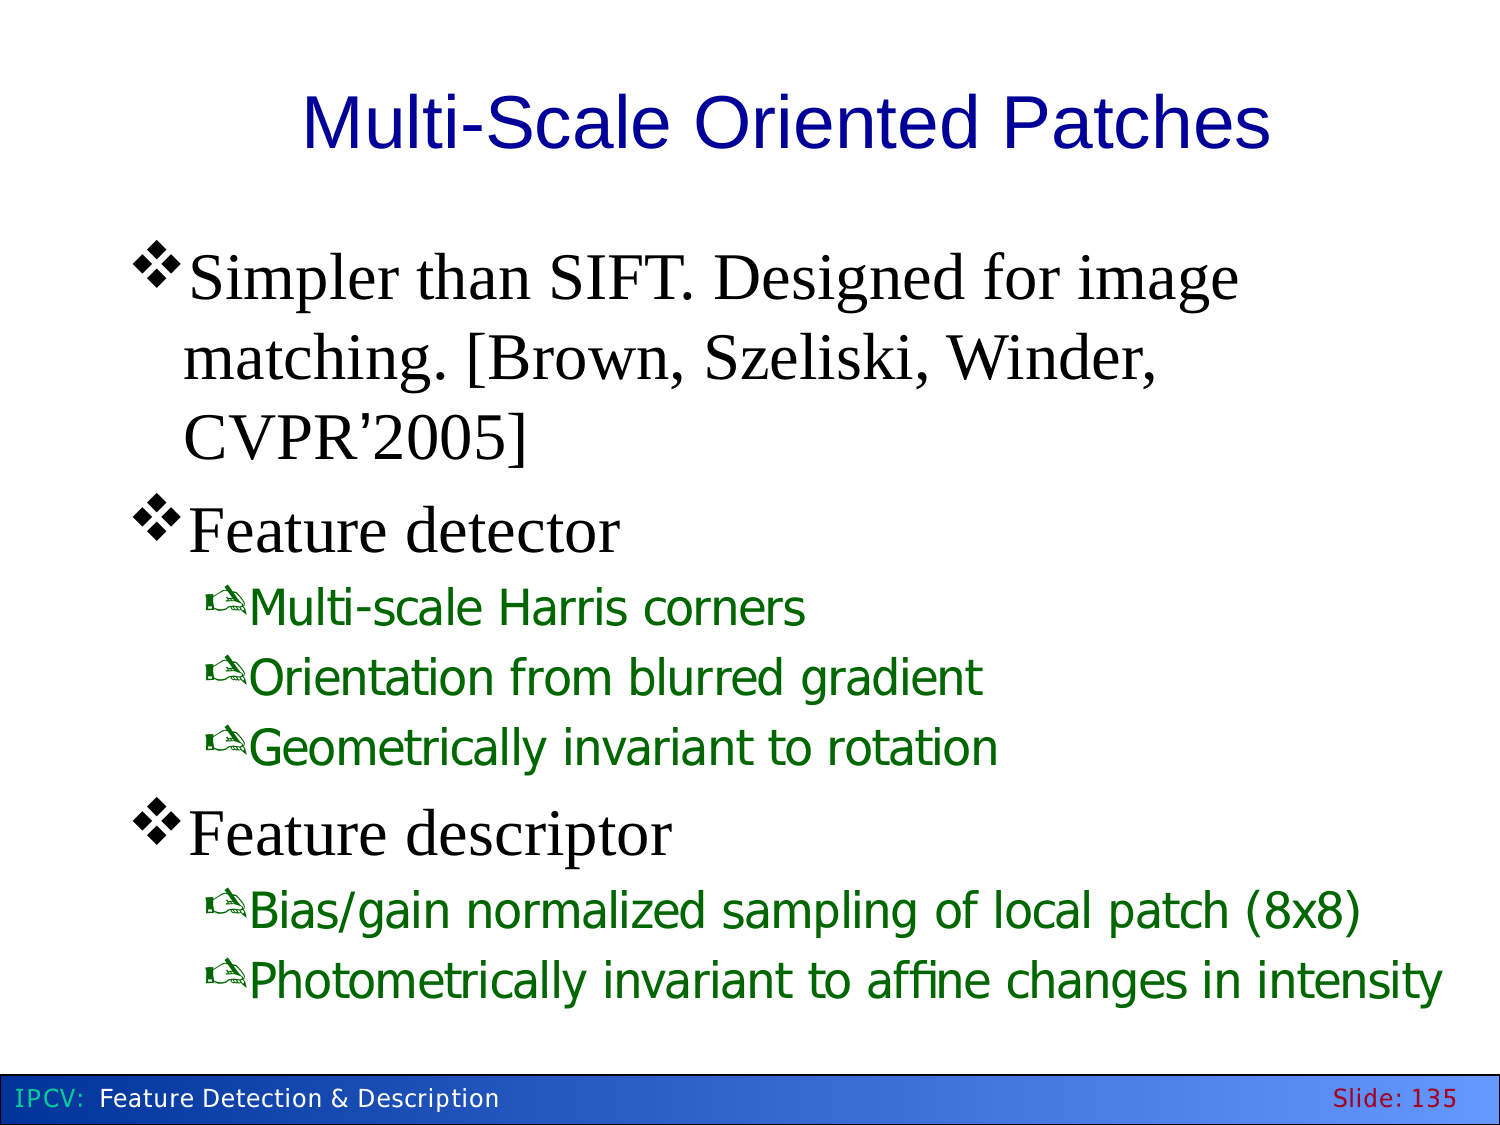

Multi-Scale Oriented Patches
Simpler than SIFT. Designed for image matching. [Brown, Szeliski, Winder, CVPR’2005]
Feature detector
Multi-scale Harris corners
Orientation from blurred gradient
Geometrically invariant to rotation
Feature descriptor
Bias/gain normalized sampling of local patch (8x8)
Photometrically invariant to affine changes in intensity
IPCV:  Feature Detection & Description	Slide: 135